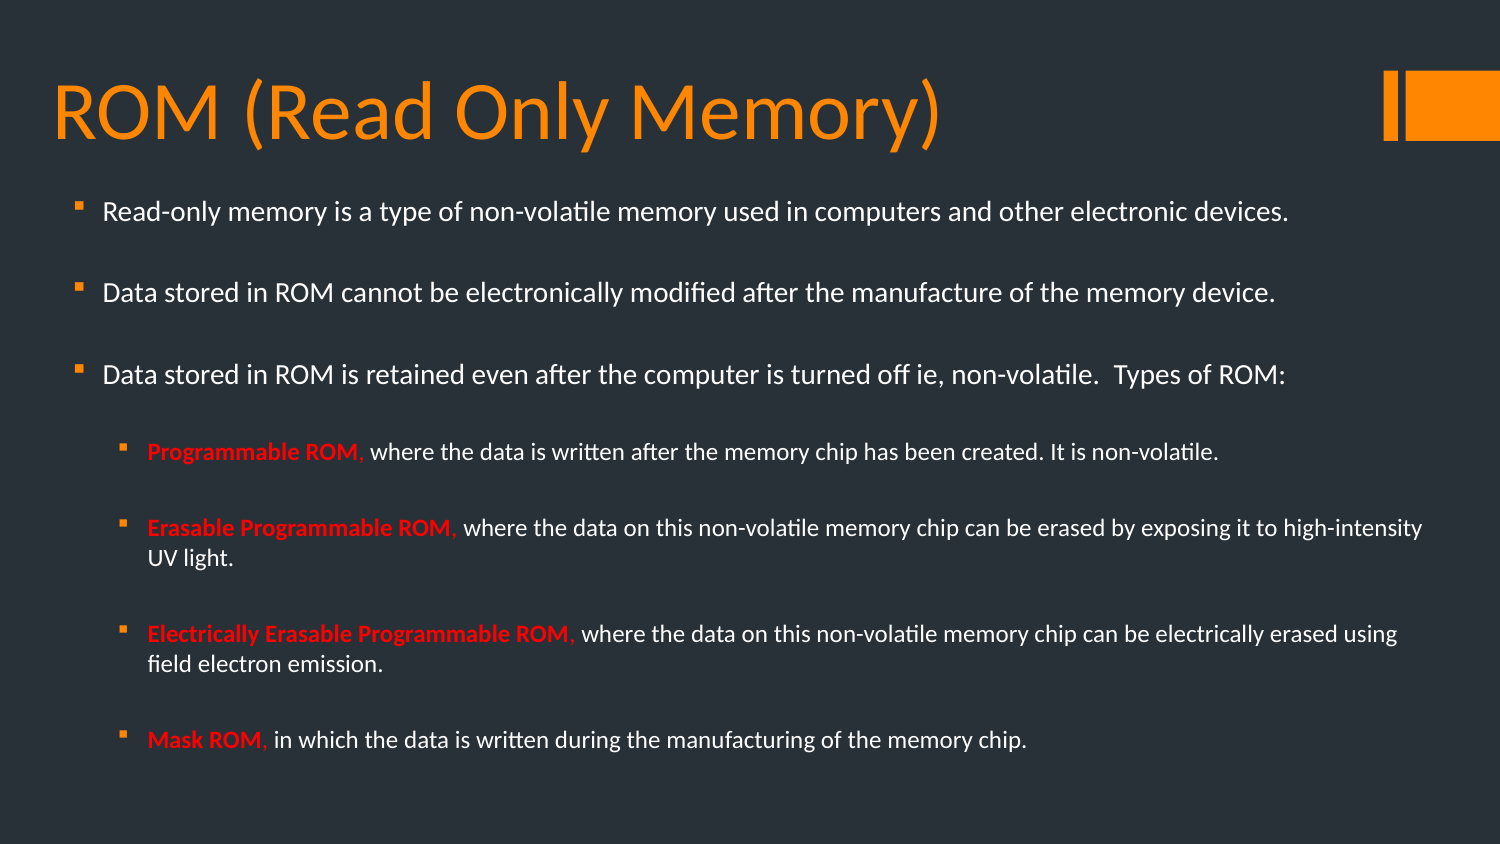

# ROM (Read Only Memory)
Read-only memory is a type of non-volatile memory used in computers and other electronic devices.

Data stored in ROM cannot be electronically modified after the manufacture of the memory device.

Data stored in ROM is retained even after the computer is turned off ie, non-volatile.  Types of ROM:

Programmable ROM, where the data is written after the memory chip has been created. It is non-volatile.

Erasable Programmable ROM, where the data on this non-volatile memory chip can be erased by exposing it to high-intensity UV light.

Electrically Erasable Programmable ROM, where the data on this non-volatile memory chip can be electrically erased using field electron emission.

Mask ROM, in which the data is written during the manufacturing of the memory chip.